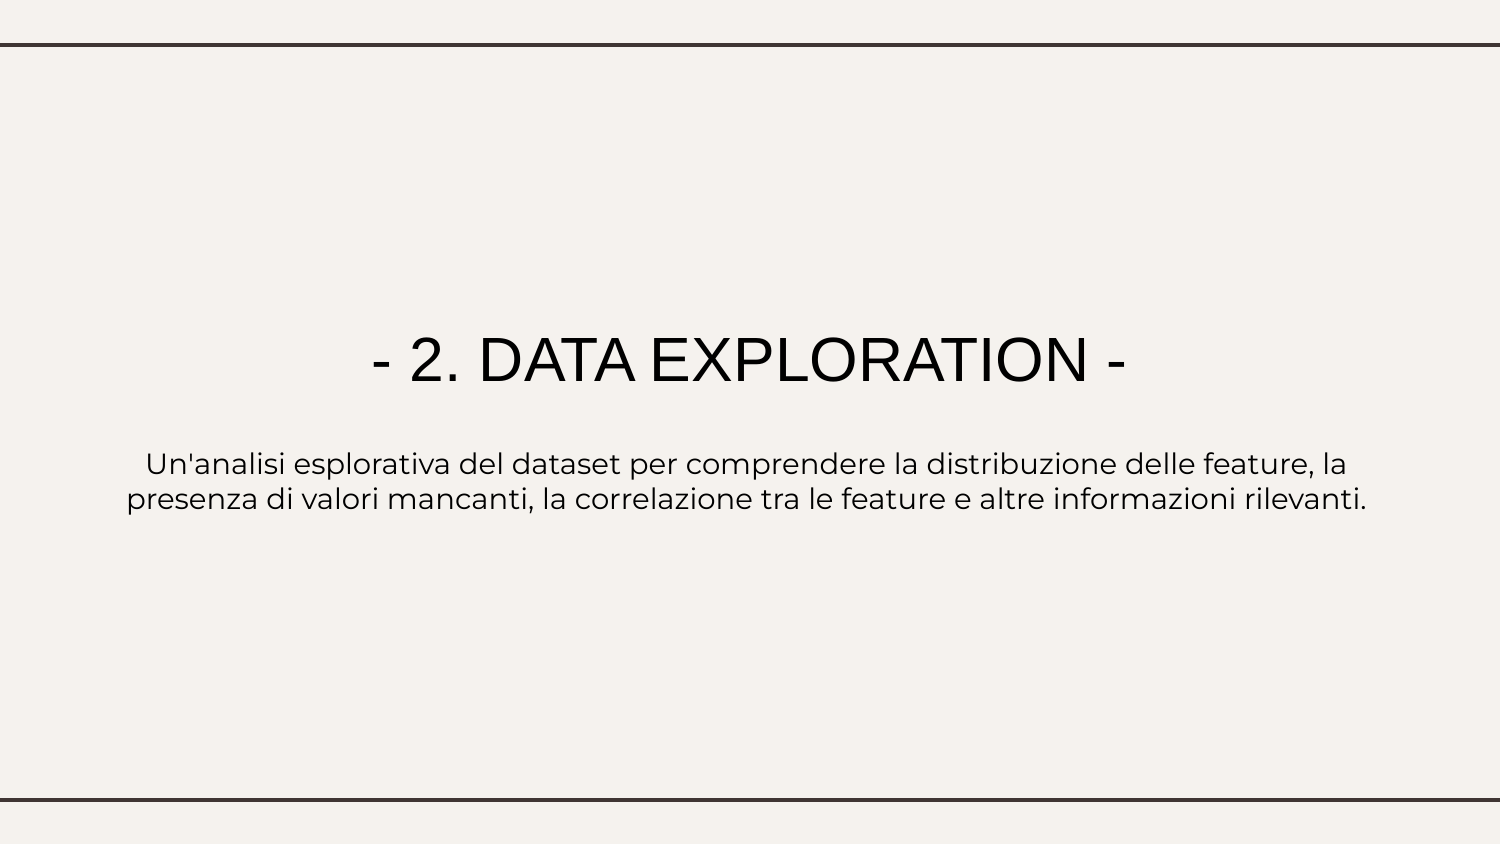

# - 2. DATA EXPLORATION -
Un'analisi esplorativa del dataset per comprendere la distribuzione delle feature, la presenza di valori mancanti, la correlazione tra le feature e altre informazioni rilevanti.